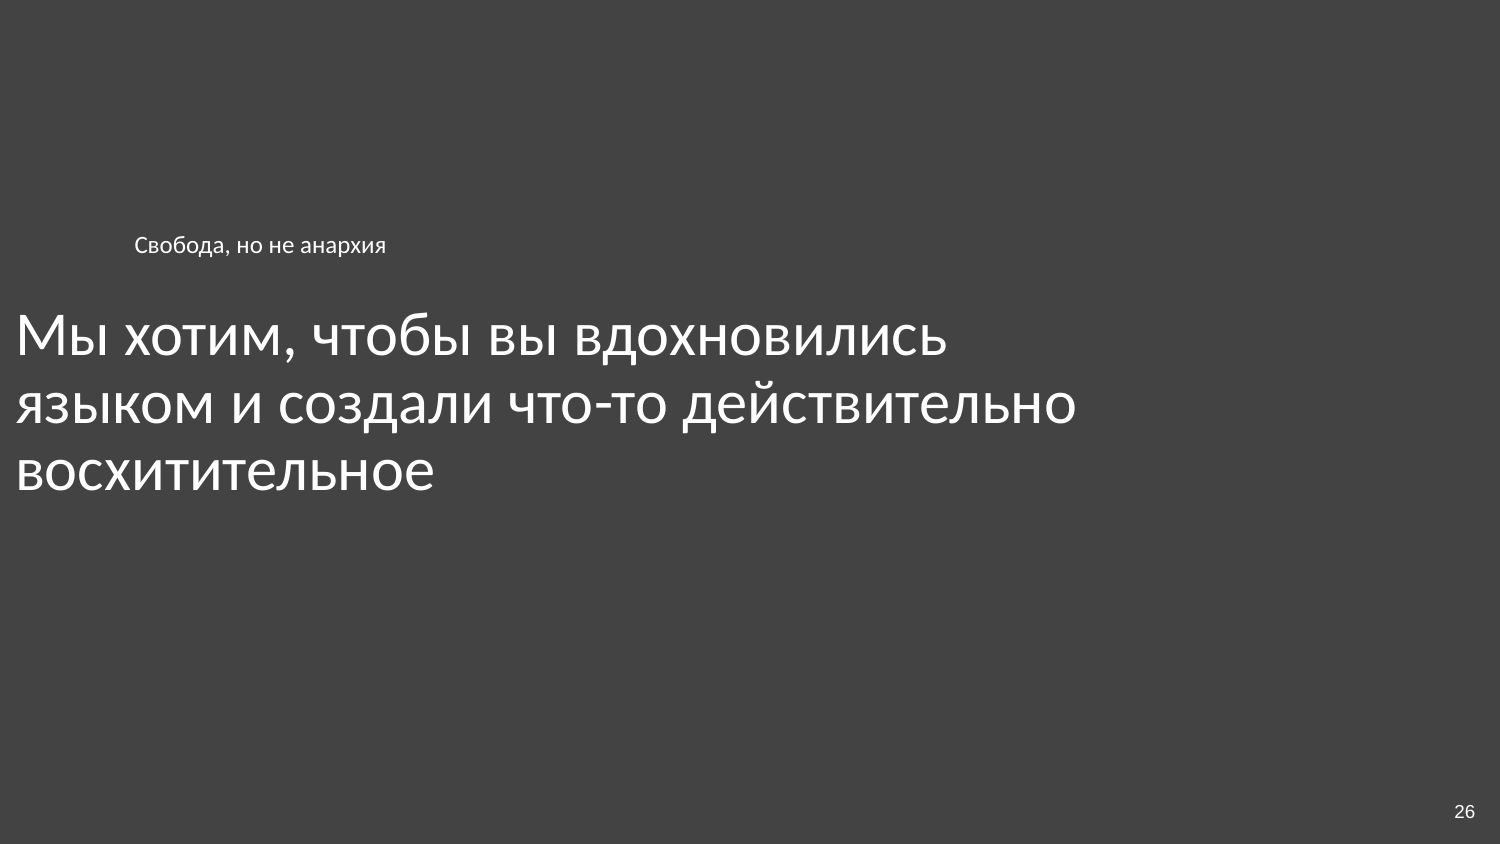

# Свобода, но не анархия
Мы хотим, чтобы вы вдохновились языком и создали что-то действительно восхитительное
26